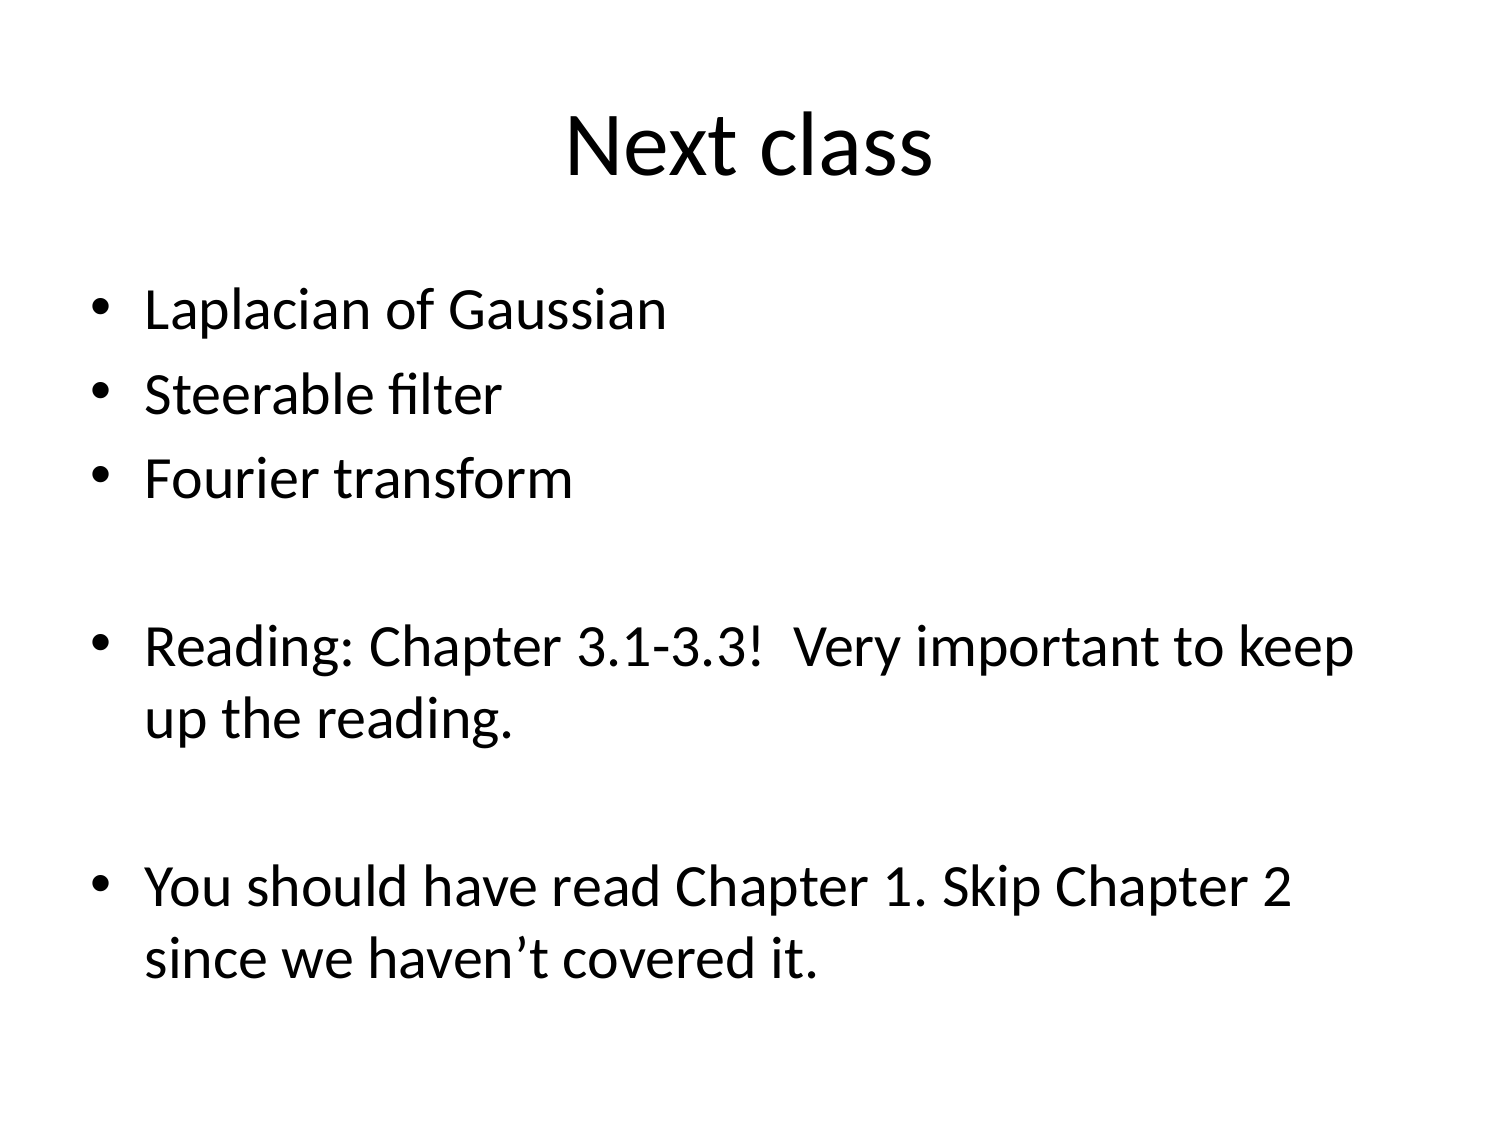

# Next class
Laplacian of Gaussian
Steerable filter
Fourier transform

Reading: Chapter 3.1-3.3!  Very important to keep up the reading.

You should have read Chapter 1. Skip Chapter 2 since we haven’t covered it.